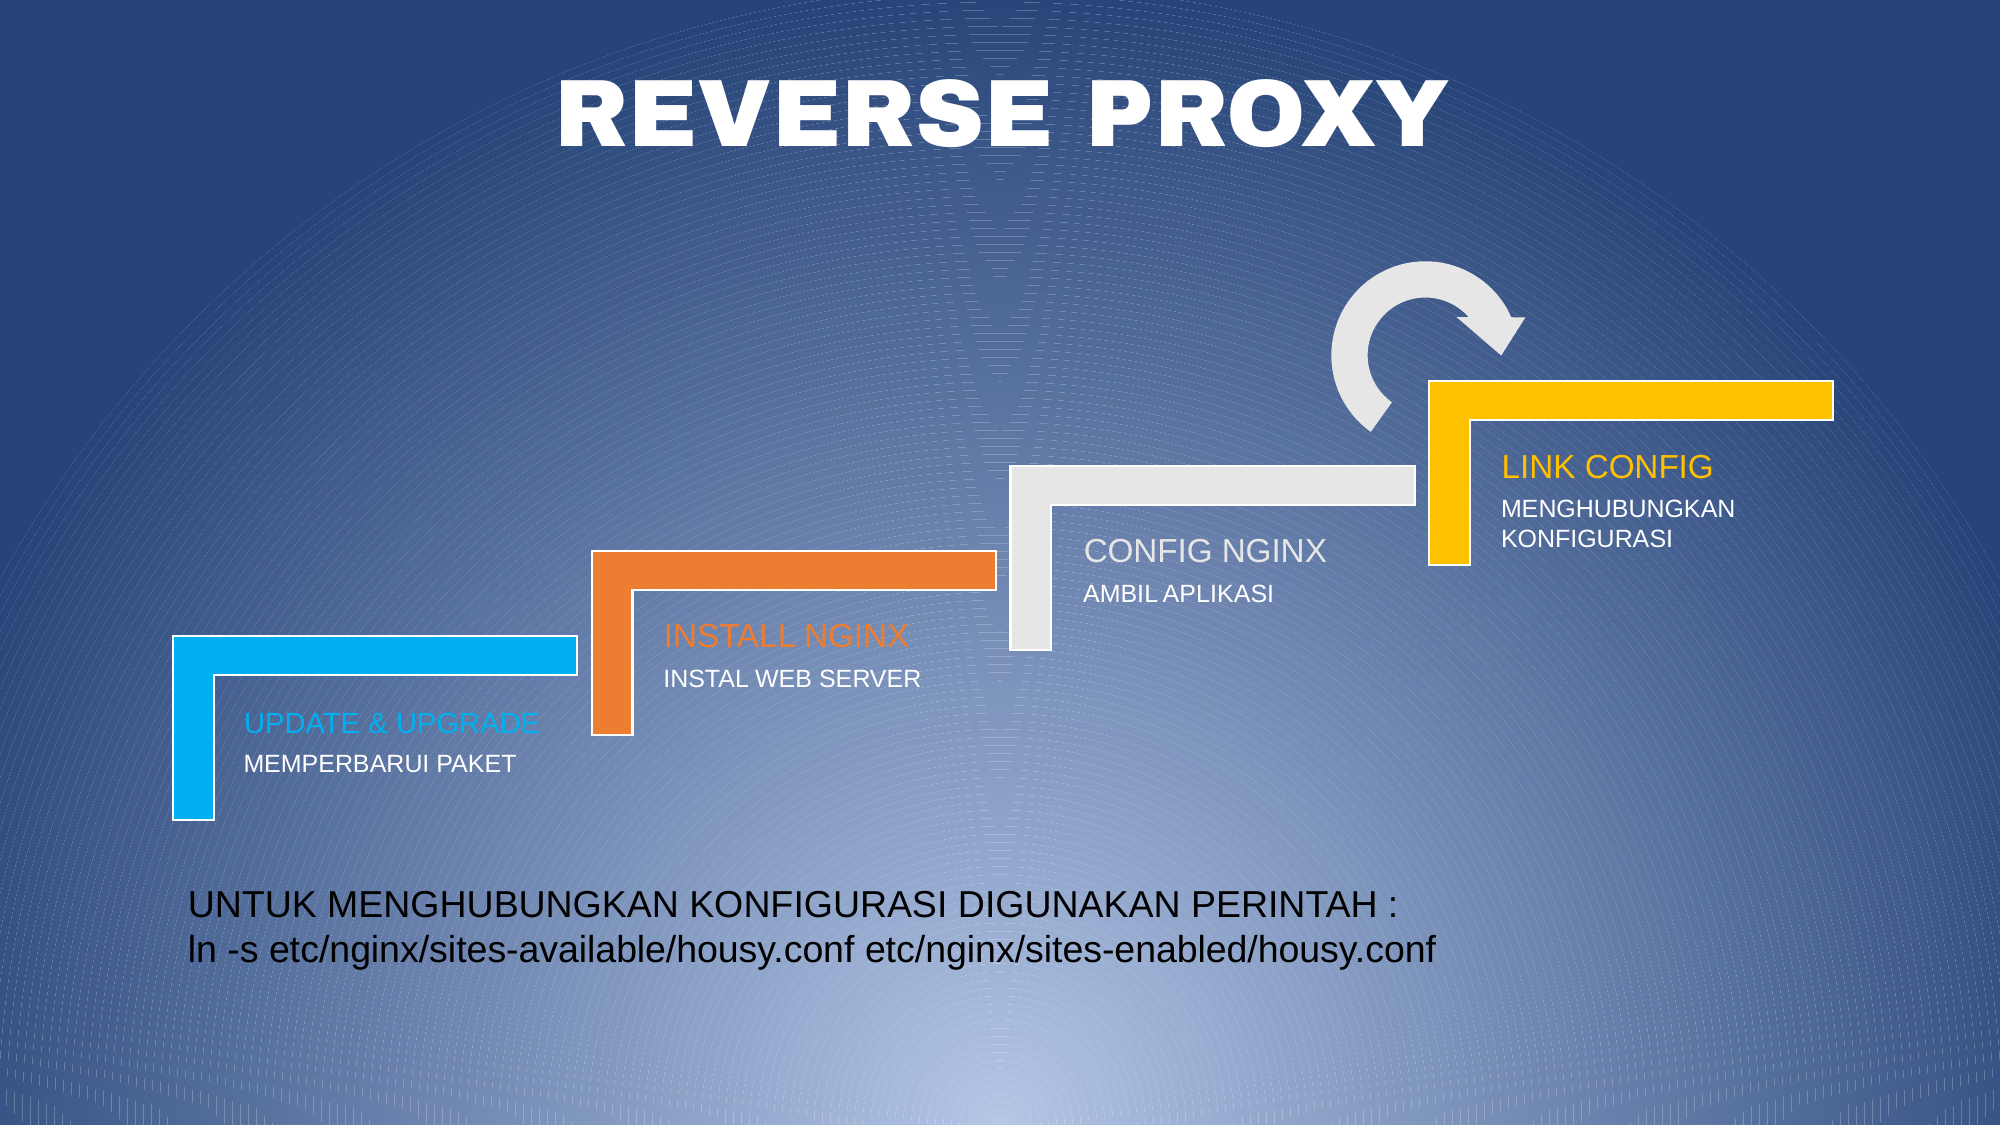

REVERSE PROXY

LINK CONFIG
MENGHUBUNGKAN KONFIGURASI

CONFIG NGINX
AMBIL APLIKASI

INSTALL NGINX
INSTAL WEB SERVER
UPDATE & UPGRADE
MEMPERBARUI PAKET
UNTUK MENGHUBUNGKAN KONFIGURASI DIGUNAKAN PERINTAH :
ln -s etc/nginx/sites-available/housy.conf etc/nginx/sites-enabled/housy.conf